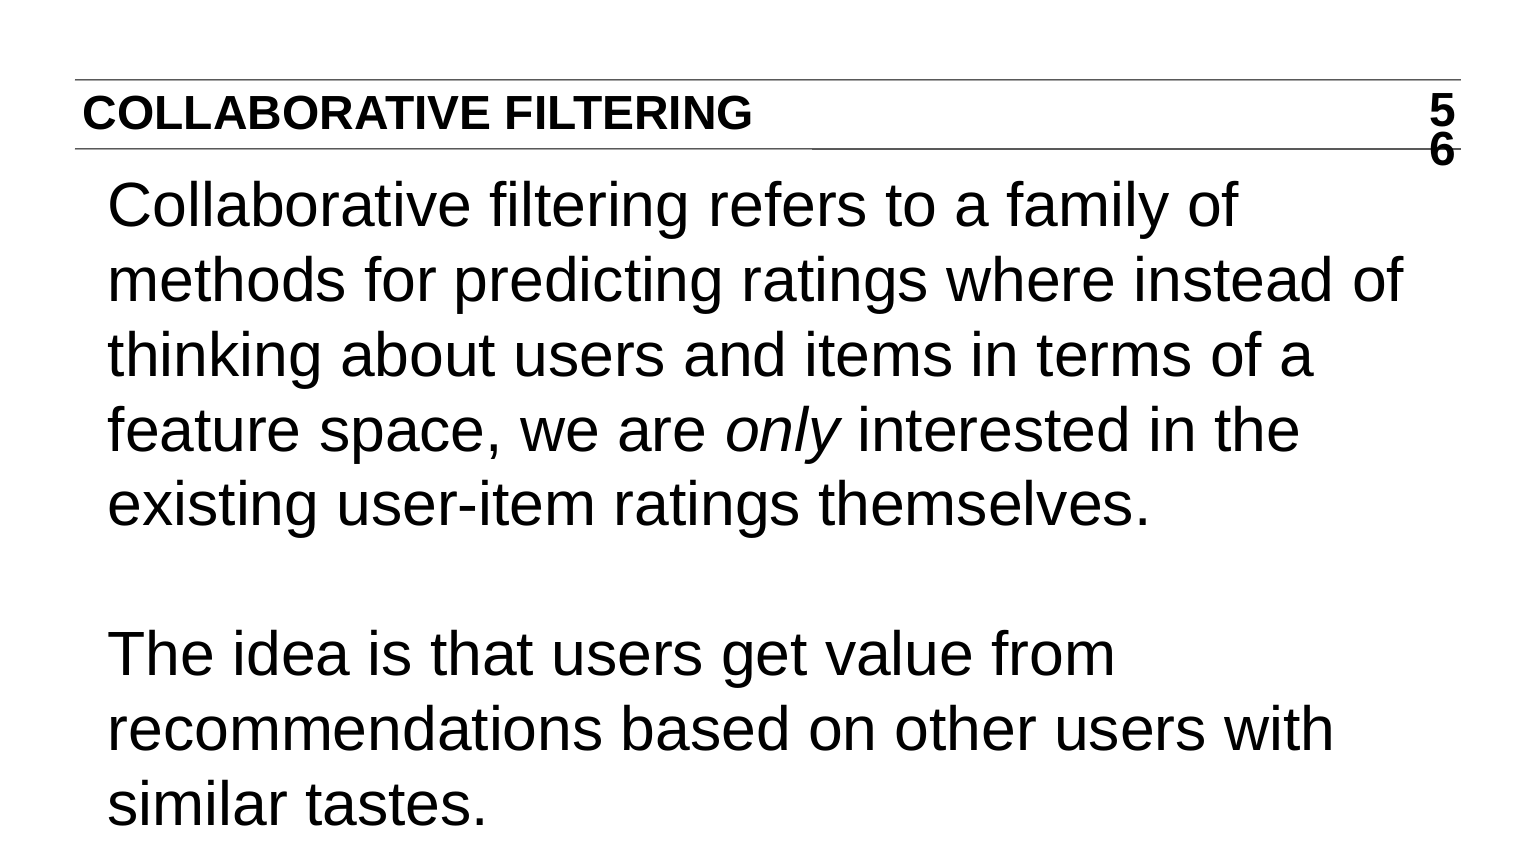

Collaborative filtering
56
Collaborative filtering refers to a family of methods for predicting ratings where instead of thinking about users and items in terms of a feature space, we are only interested in the existing user-item ratings themselves.

The idea is that users get value from recommendations based on other users with similar tastes.